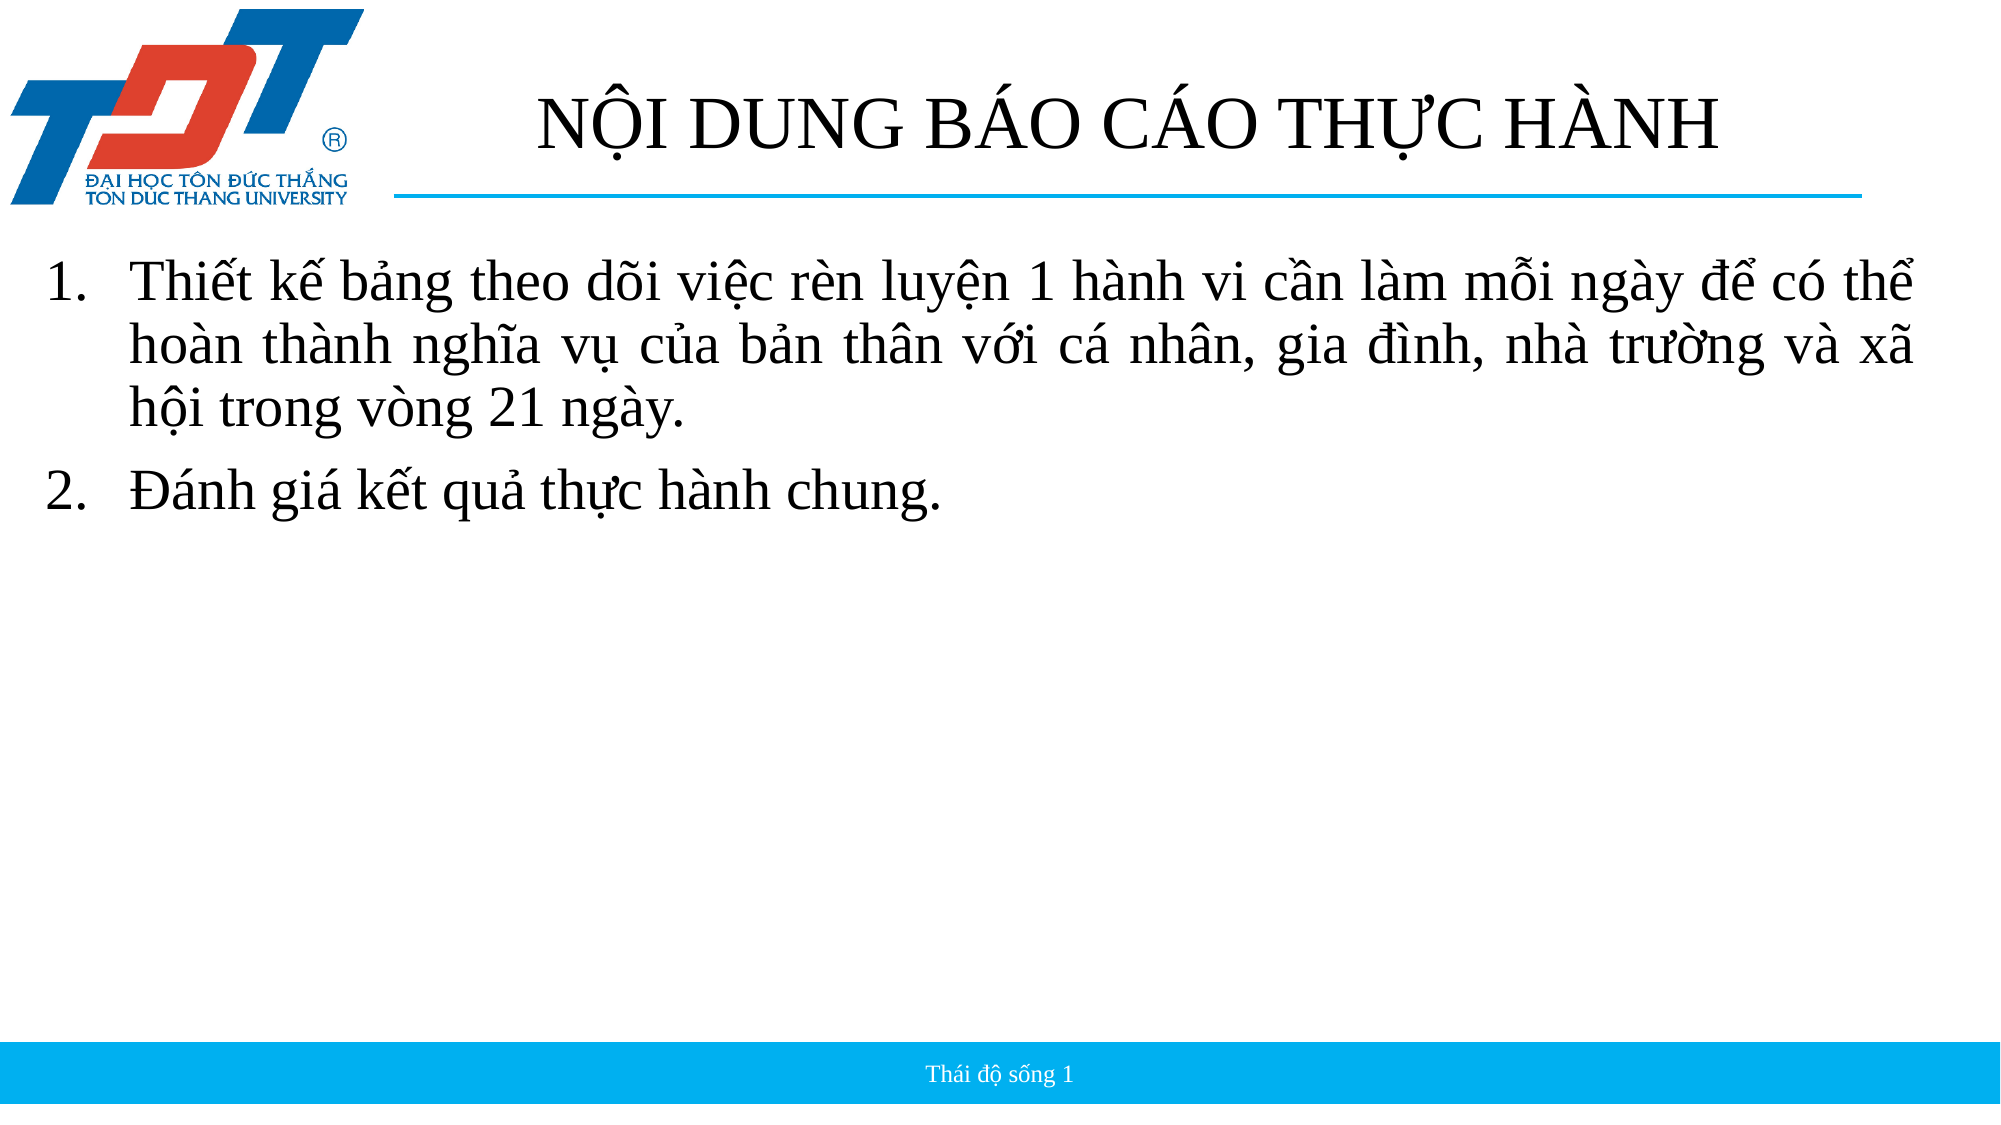

# NỘI DUNG BÁO CÁO THỰC HÀNH
Thiết kế bảng theo dõi việc rèn luyện 1 hành vi cần làm mỗi ngày để có thể hoàn thành nghĩa vụ của bản thân với cá nhân, gia đình, nhà trường và xã hội trong vòng 21 ngày.
Đánh giá kết quả thực hành chung.
Thái độ sống 1